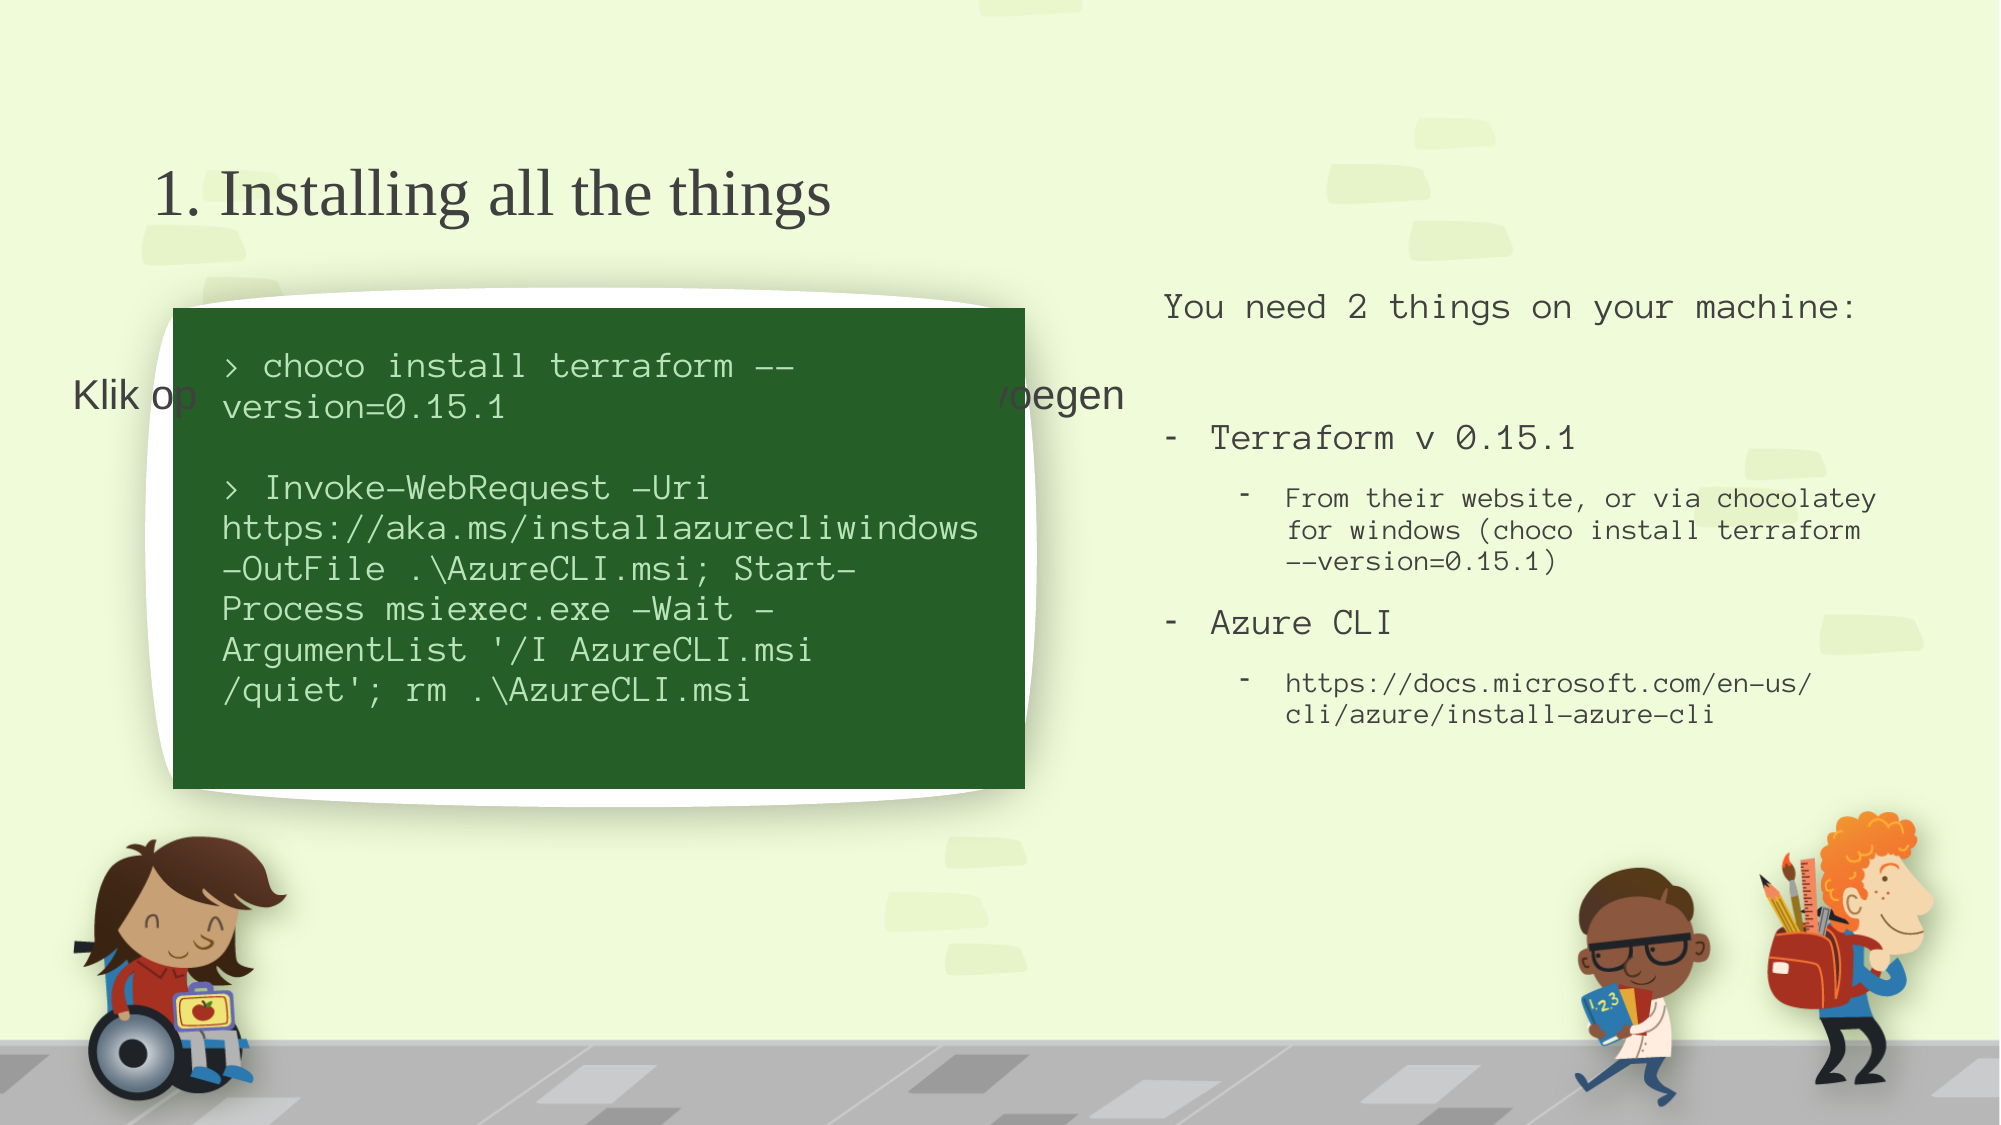

# 1. Installing all the things
You need 2 things on your machine:

Terraform v 0.15.1
From their website, or via chocolatey for windows (choco install terraform --version=0.15.1)
Azure CLI
https://docs.microsoft.com/en-us/cli/azure/install-azure-cli

> choco install terraform --version=0.15.1
> Invoke-WebRequest -Uri https://aka.ms/installazurecliwindows -OutFile .\AzureCLI.msi; Start-Process msiexec.exe -Wait -ArgumentList '/I AzureCLI.msi /quiet'; rm .\AzureCLI.msi